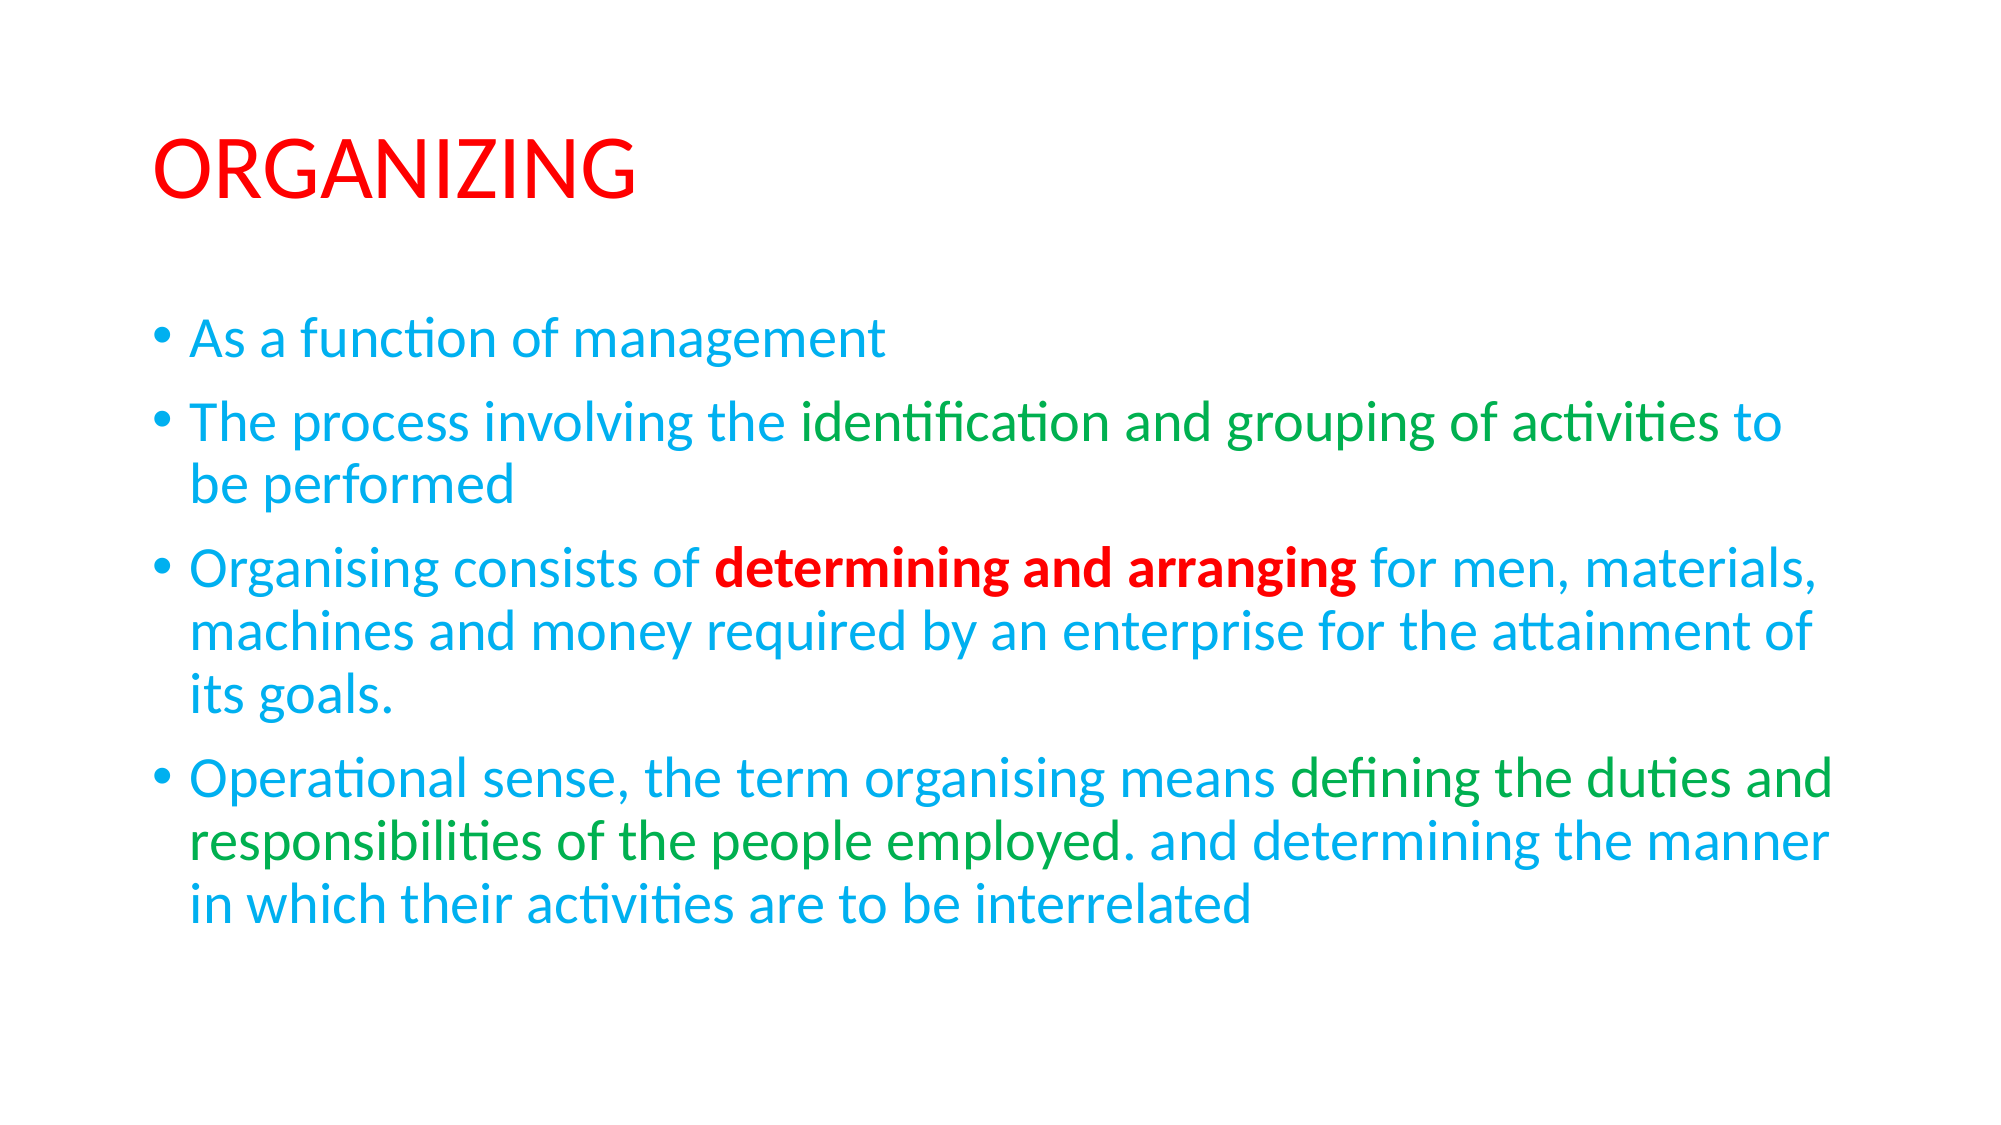

# ORGANIZING
As a function of management
The process involving the identification and grouping of activities to be performed
Organising consists of determining and arranging for men, materials, machines and money required by an enterprise for the attainment of its goals.
Operational sense, the term organising means defining the duties and responsibilities of the people employed. and determining the manner in which their activities are to be interrelated